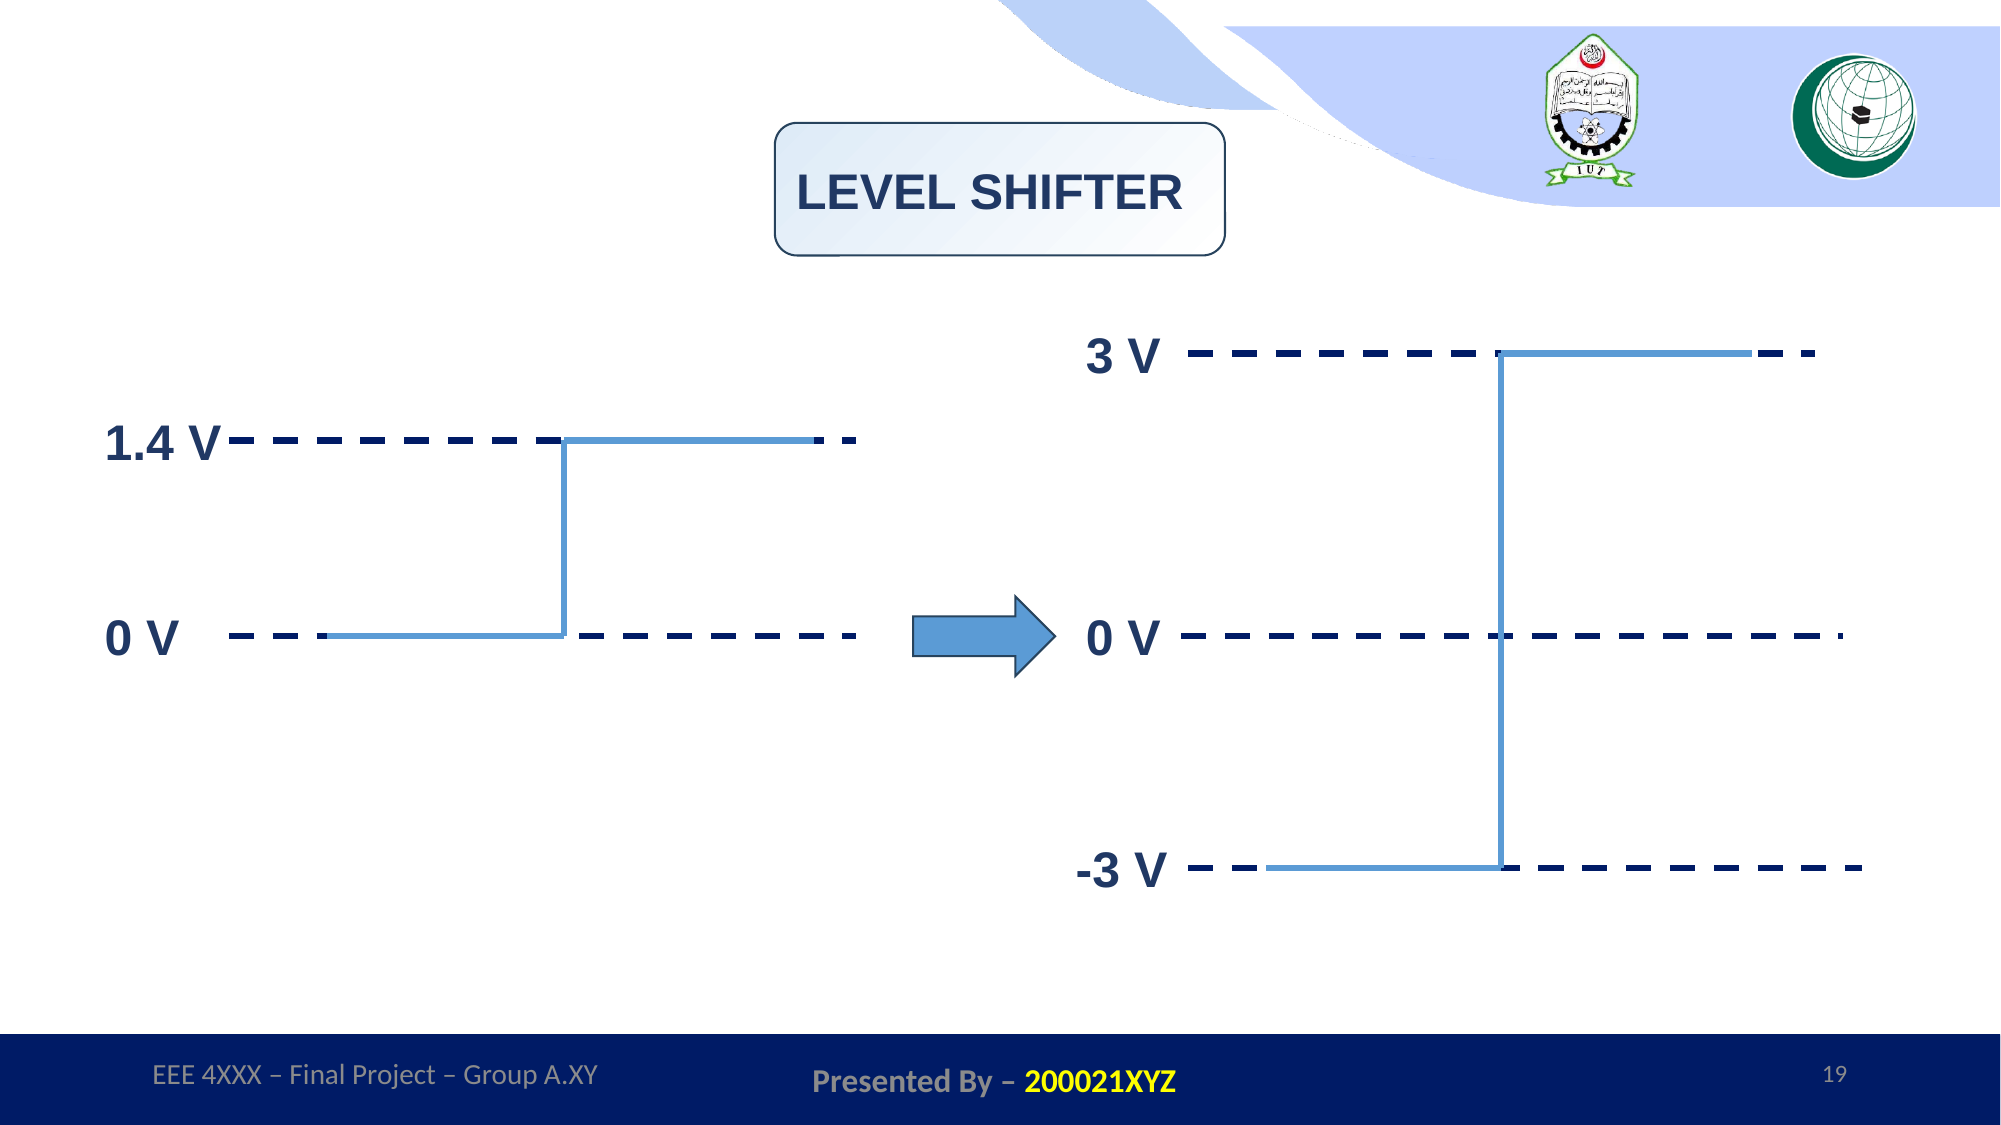

CMOS INVERTER
LEVEL SHIFTER
3 V
1.4 V

0 V
0 V
-3 V
EEE 4XXX – Final Project – Group A.XY
Presented By – 200021XYZ
19